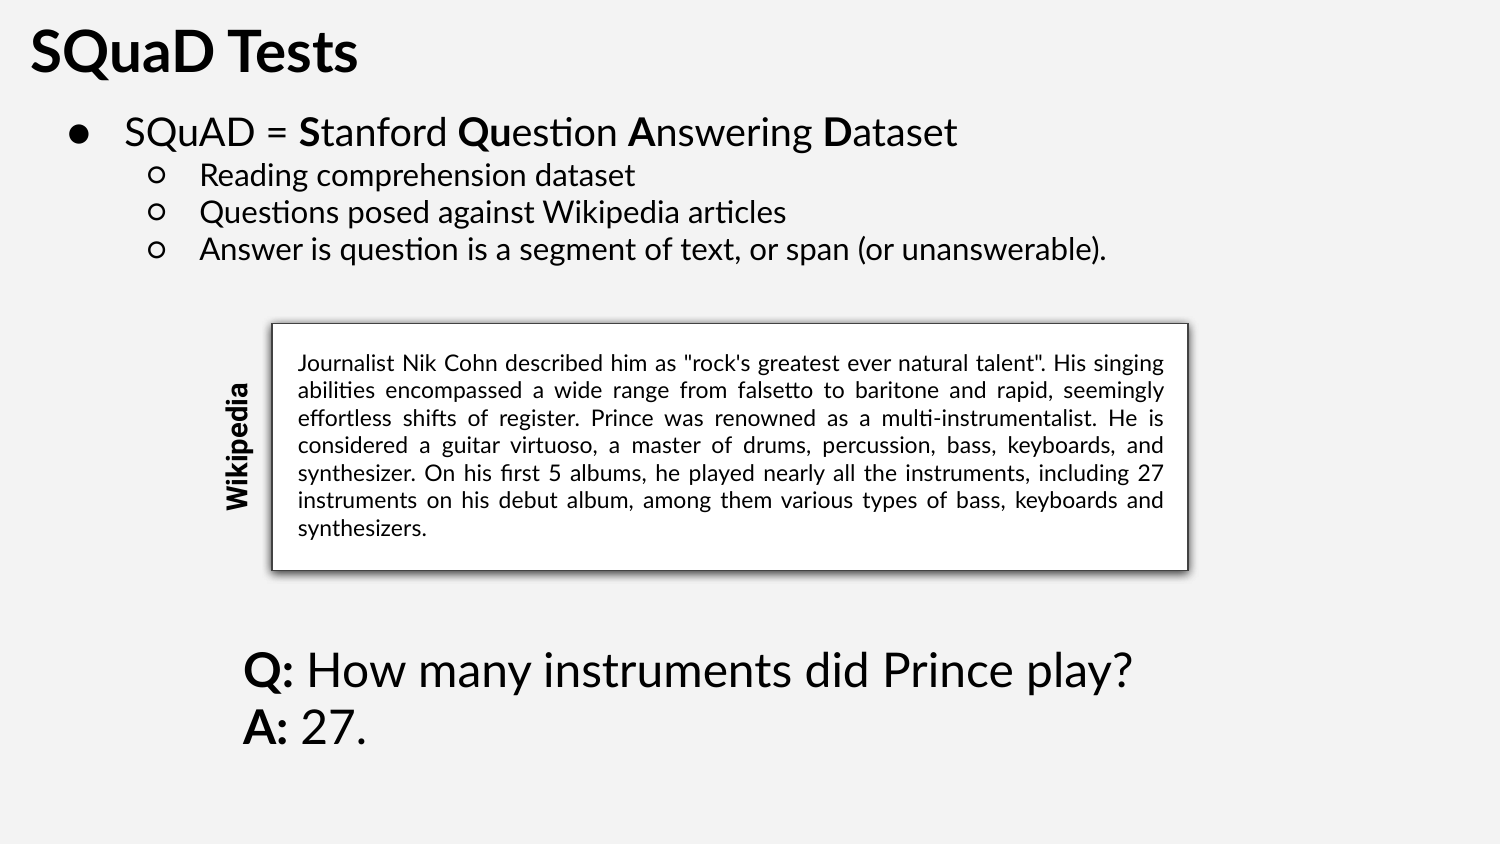

# SQuaD Tests
SQuAD = Stanford Question Answering Dataset
Reading comprehension dataset
Questions posed against Wikipedia articles
Answer is question is a segment of text, or span (or unanswerable).

Journalist Nik Cohn described him as "rock's greatest ever natural talent". His singing abilities encompassed a wide range from falsetto to baritone and rapid, seemingly effortless shifts of register. Prince was renowned as a multi-instrumentalist. He is considered a guitar virtuoso, a master of drums, percussion, bass, keyboards, and synthesizer. On his first 5 albums, he played nearly all the instruments, including 27 instruments on his debut album, among them various types of bass, keyboards and synthesizers.
Journalist Nik Cohn described him as "rock's greatest ever natural talent". His singing abilities encompassed a wide range from falsetto to baritone and rapid, seemingly effortless shifts of register. Prince was renowned as a multi-instrumentalist. He is considered a guitar virtuoso, a master of drums, percussion, bass, keyboards, and synthesizer. On his first 5 albums, he played nearly all the instruments, including 27 instruments on his debut album, among them various types of bass, keyboards and synthesizers.
Wikipedia
Q: How many instruments did Prince play?
A: 27.